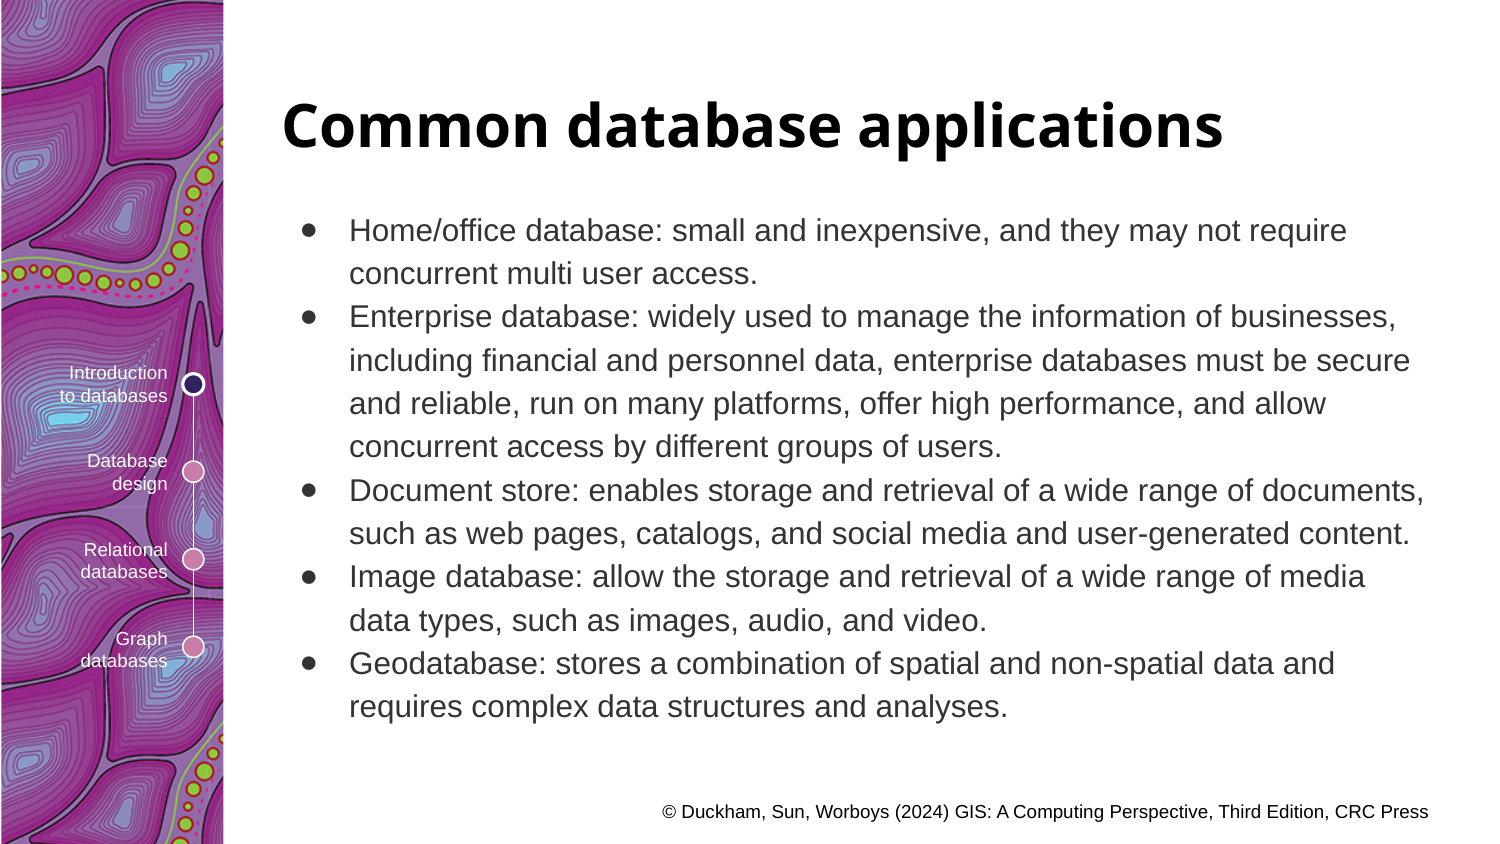

# Common database applications
Home/office database: small and inexpensive, and they may not require concurrent multi user access.
Enterprise database: widely used to manage the information of businesses, including financial and personnel data, enterprise databases must be secure and reliable, run on many platforms, offer high performance, and allow concurrent access by different groups of users.
Document store: enables storage and retrieval of a wide range of documents, such as web pages, catalogs, and social media and user-generated content.
Image database: allow the storage and retrieval of a wide range of media data types, such as images, audio, and video.
Geodatabase: stores a combination of spatial and non-spatial data and requires complex data structures and analyses.